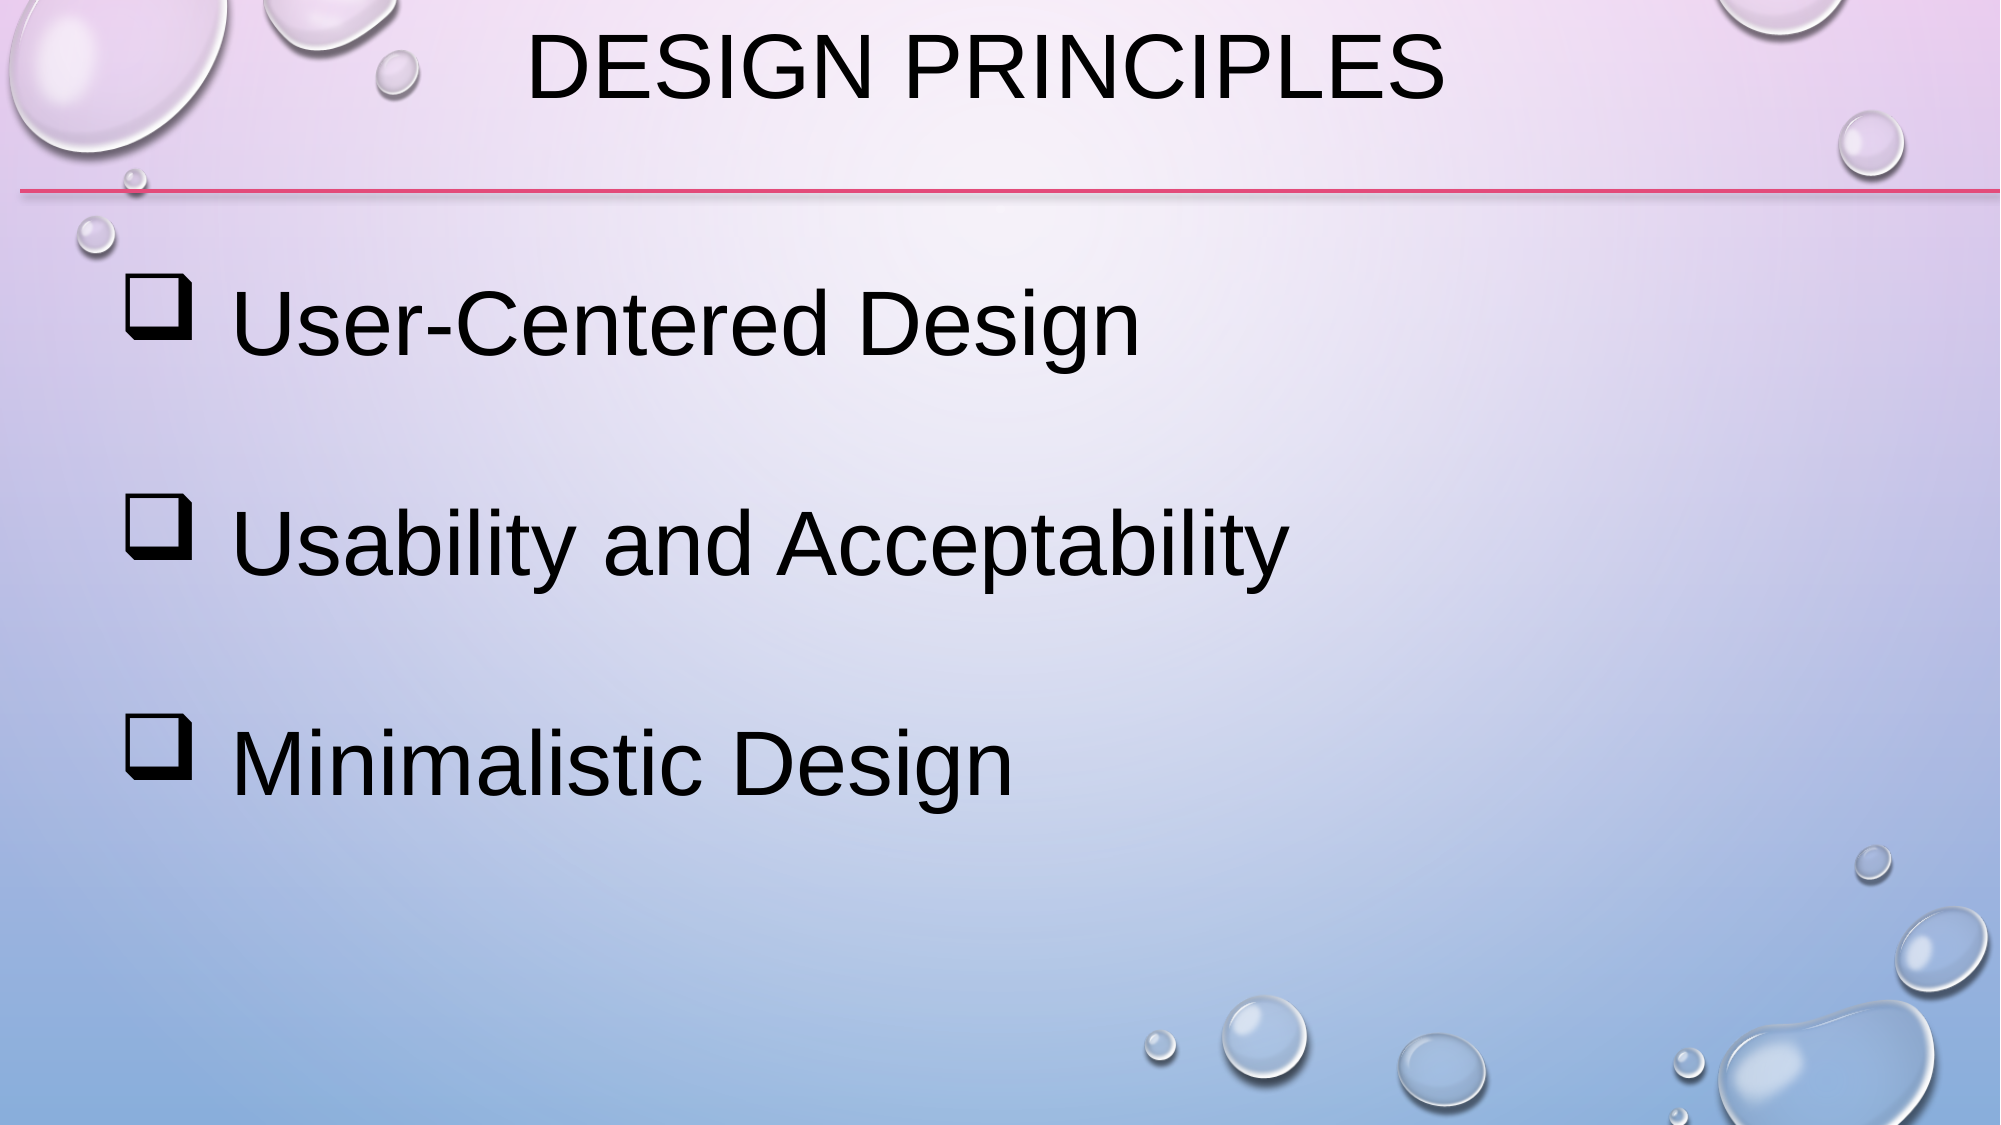

DESIGN PRINCIPLES

User-Centered Design

Usability and Acceptability

Minimalistic Design